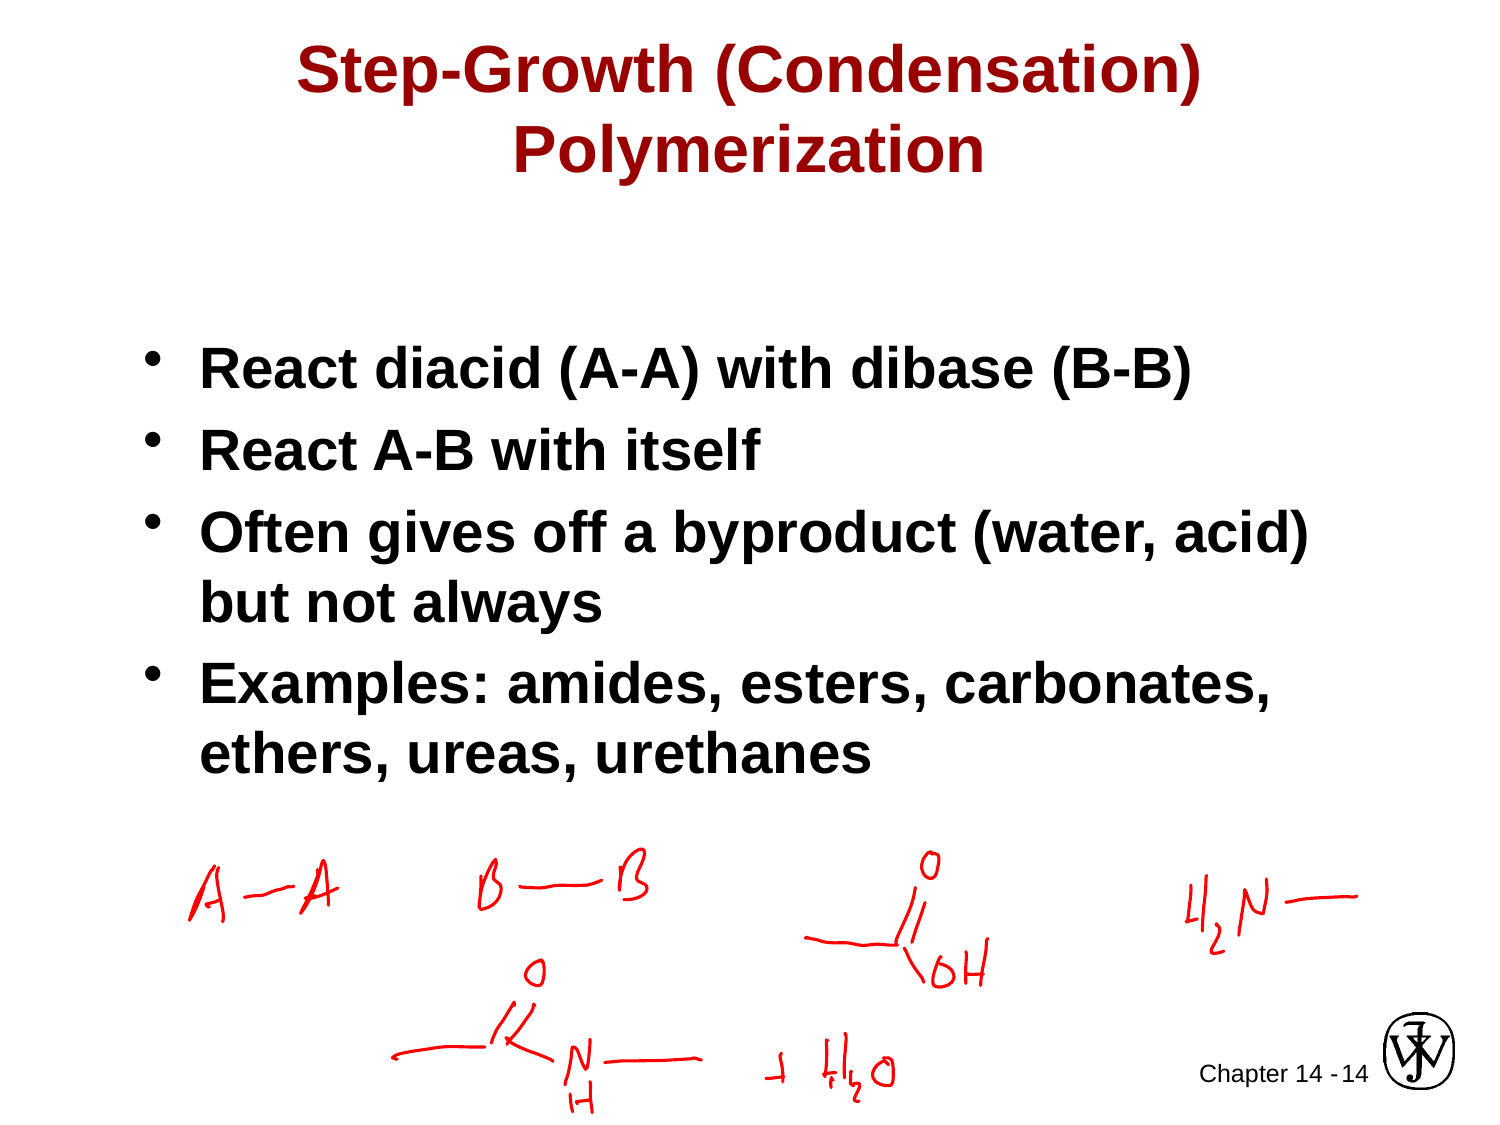

# Step-Growth (Condensation) Polymerization
React diacid (A-A) with dibase (B-B)
React A-B with itself
Often gives off a byproduct (water, acid) but not always
Examples: amides, esters, carbonates, ethers, ureas, urethanes

14